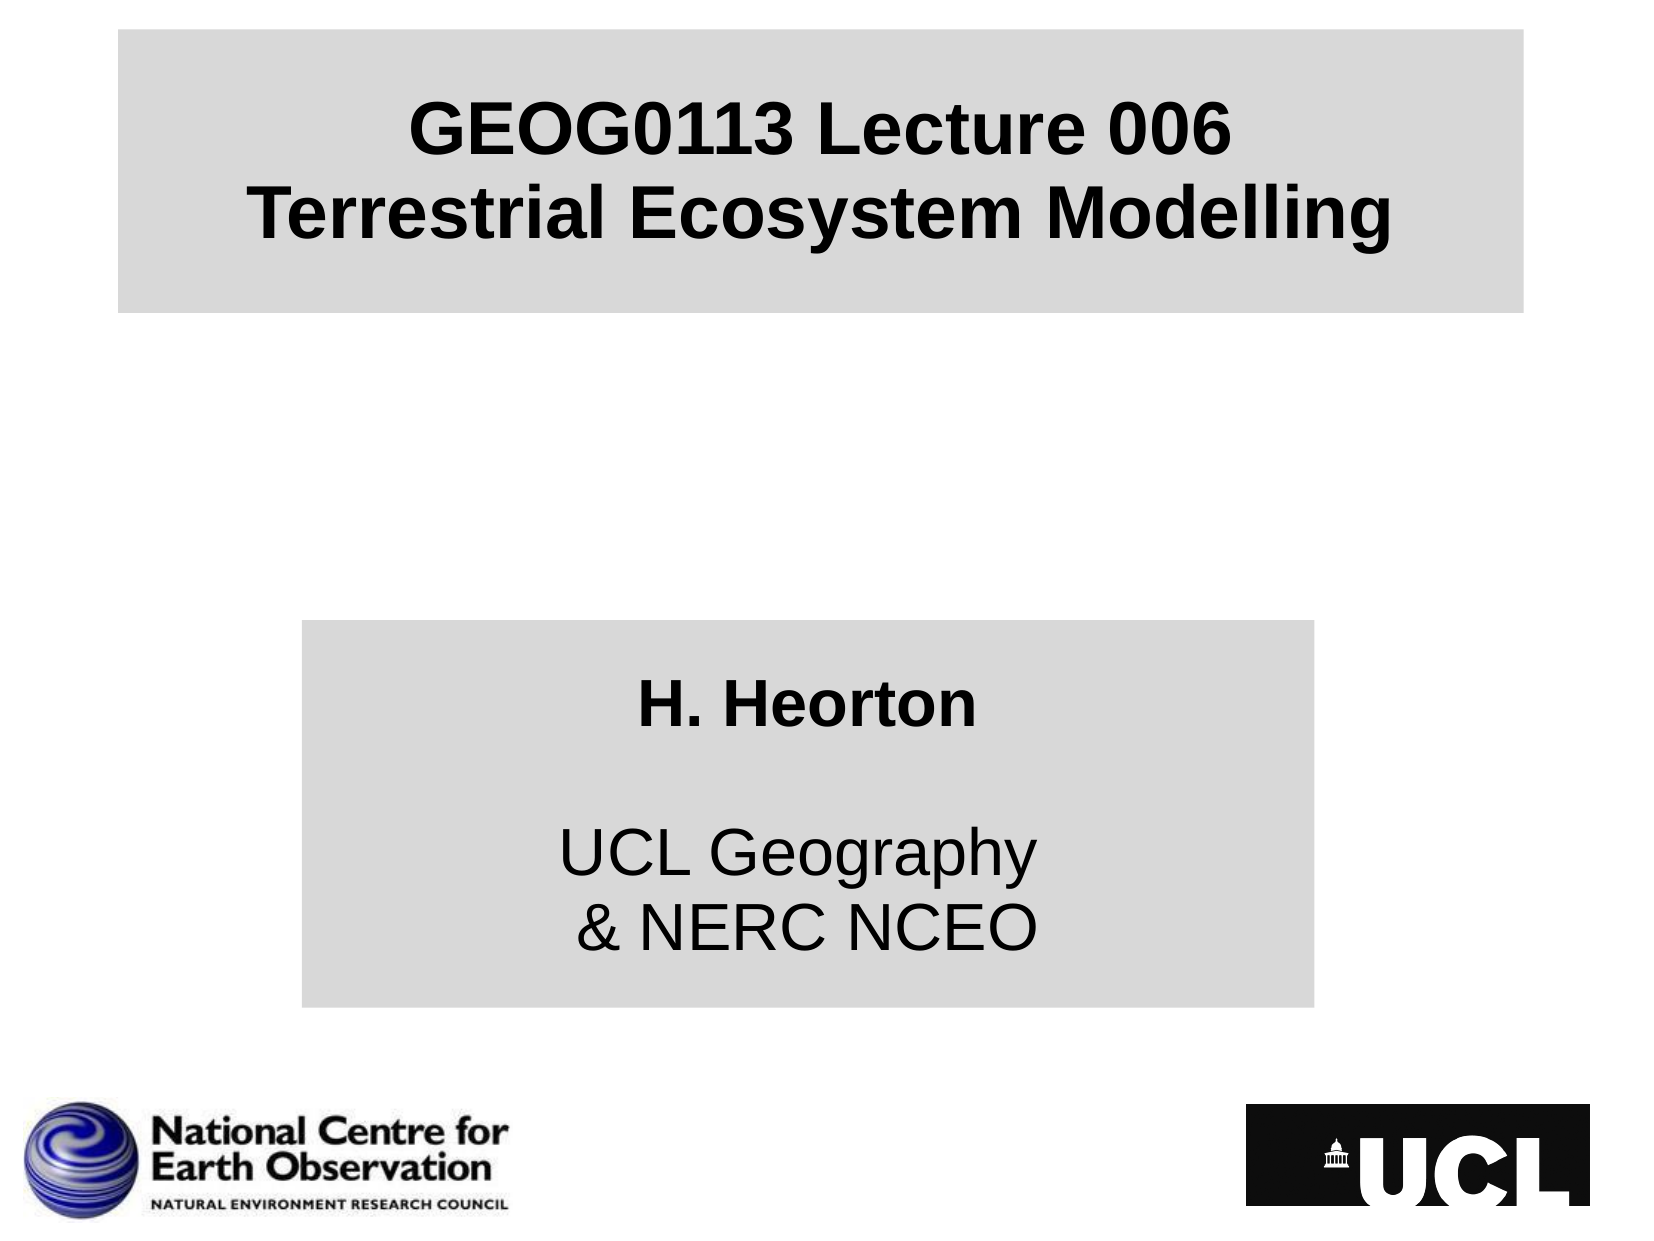

# GEOG0113 Lecture 006 Terrestrial Ecosystem Modelling
H. Heorton

UCL Geography
& NERC NCEO